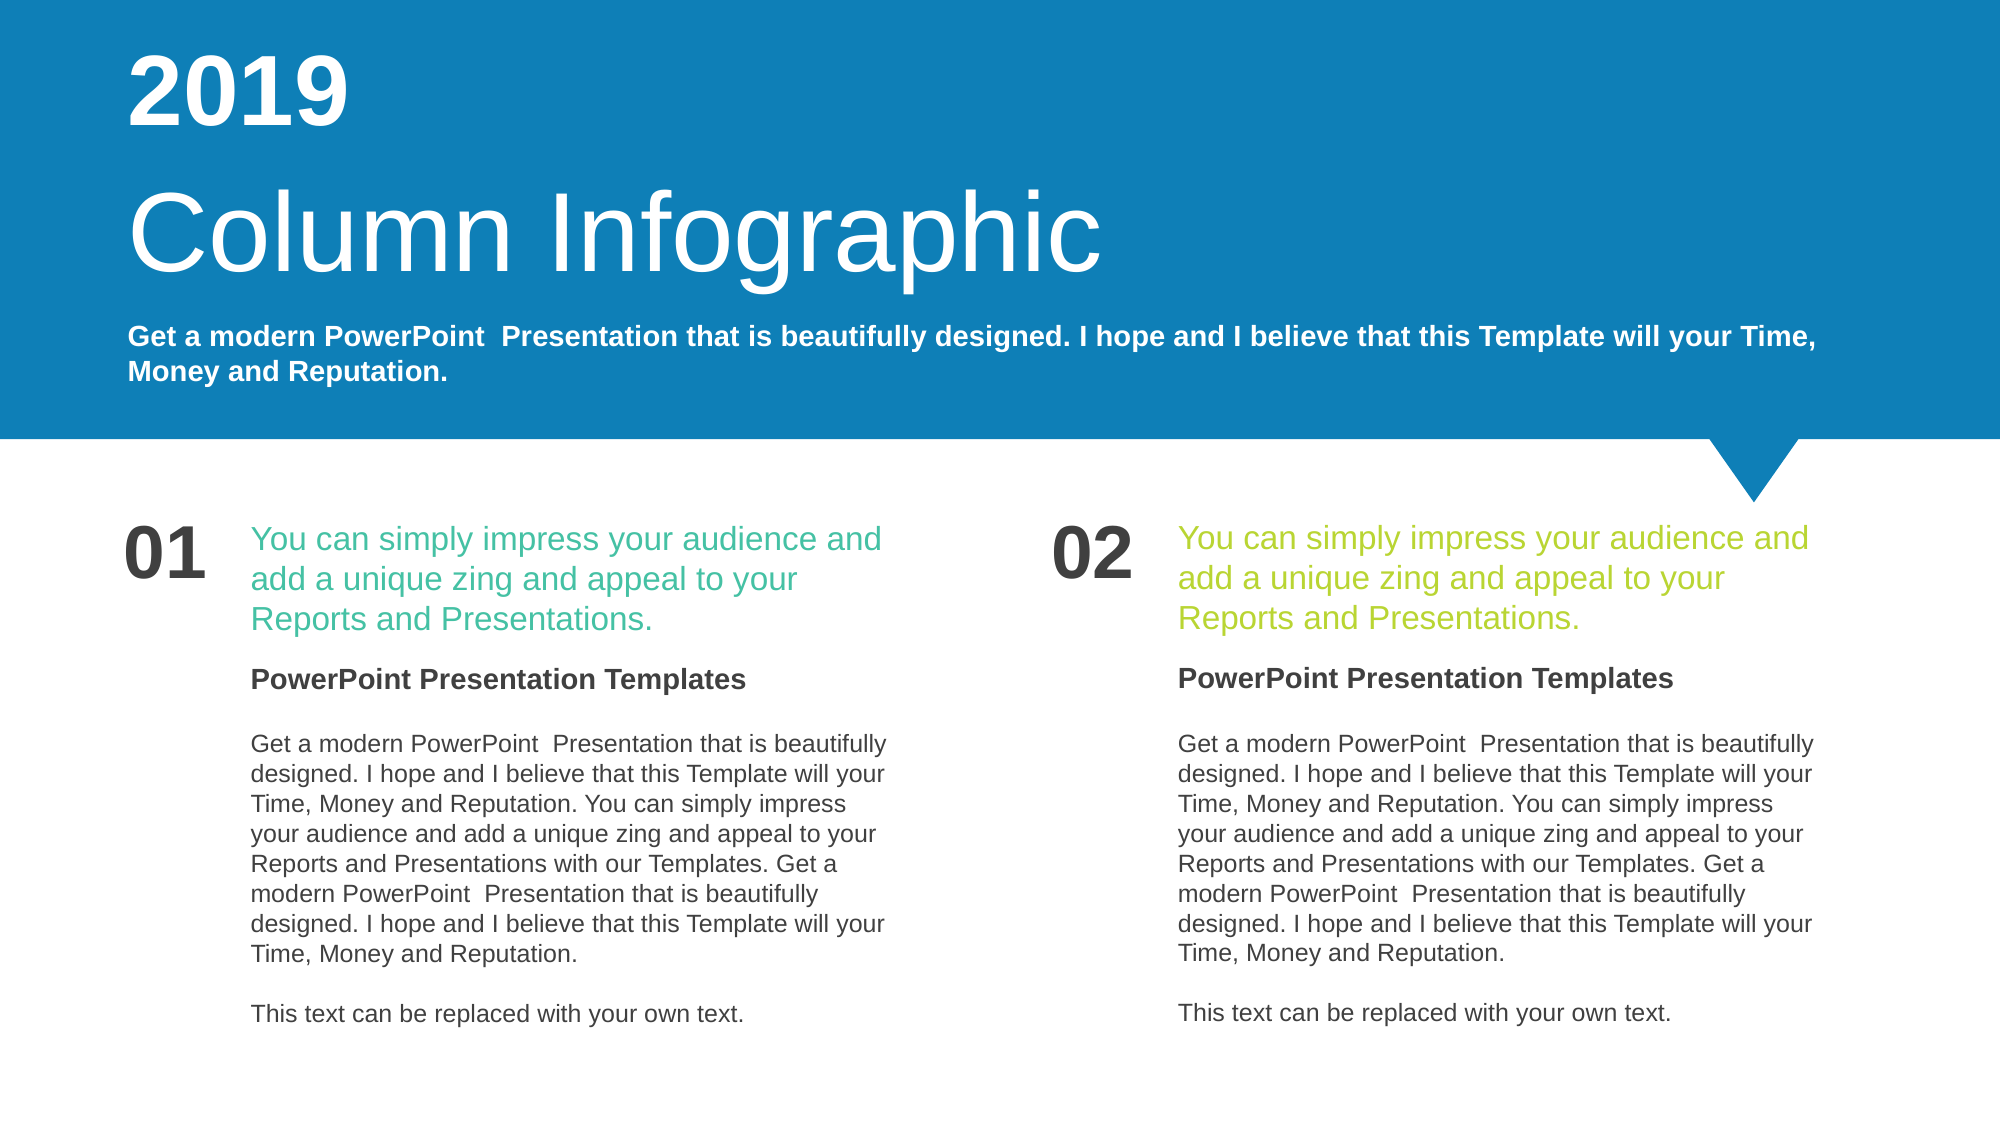

2019
Column Infographic
Get a modern PowerPoint  Presentation that is beautifully designed. I hope and I believe that this Template will your Time, Money and Reputation.

01
02
You can simply impress your audience and add a unique zing and appeal to your Reports and Presentations.
You can simply impress your audience and add a unique zing and appeal to your Reports and Presentations.
PowerPoint Presentation Templates
PowerPoint Presentation Templates
Get a modern PowerPoint  Presentation that is beautifully designed. I hope and I believe that this Template will your Time, Money and Reputation. You can simply impress your audience and add a unique zing and appeal to your Reports and Presentations with our Templates. Get a modern PowerPoint  Presentation that is beautifully designed. I hope and I believe that this Template will your Time, Money and Reputation.

This text can be replaced with your own text.
Get a modern PowerPoint  Presentation that is beautifully designed. I hope and I believe that this Template will your Time, Money and Reputation. You can simply impress your audience and add a unique zing and appeal to your Reports and Presentations with our Templates. Get a modern PowerPoint  Presentation that is beautifully designed. I hope and I believe that this Template will your Time, Money and Reputation.

This text can be replaced with your own text.